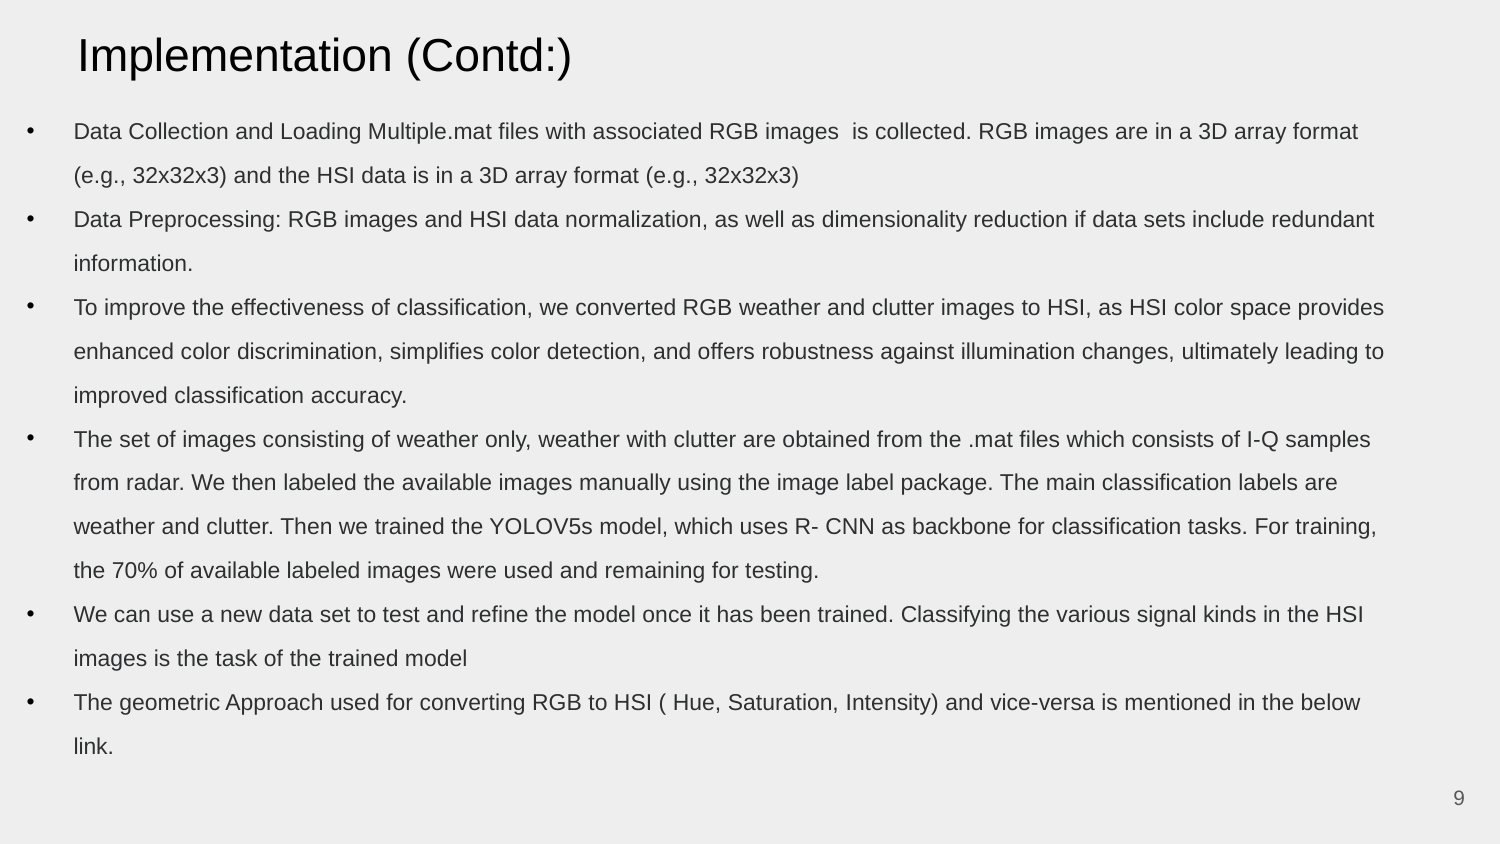

# Implementation (Contd:)
Data Collection and Loading Multiple.mat files with associated RGB images  is collected. RGB images are in a 3D array format (e.g., 32x32x3) and the HSI data is in a 3D array format (e.g., 32x32x3)
Data Preprocessing: RGB images and HSI data normalization, as well as dimensionality reduction if data sets include redundant information.
To improve the effectiveness of classification, we converted RGB weather and clutter images to HSI, as HSI color space provides enhanced color discrimination, simplifies color detection, and offers robustness against illumination changes, ultimately leading to improved classification accuracy.
The set of images consisting of weather only, weather with clutter are obtained from the .mat files which consists of I-Q samples from radar. We then labeled the available images manually using the image label package. The main classification labels are weather and clutter. Then we trained the YOLOV5s model, which uses R- CNN as backbone for classification tasks. For training, the 70% of available labeled images were used and remaining for testing.
We can use a new data set to test and refine the model once it has been trained. Classifying the various signal kinds in the HSI images is the task of the trained model
The geometric Approach used for converting RGB to HSI ( Hue, Saturation, Intensity) and vice-versa is mentioned in the below link.

9